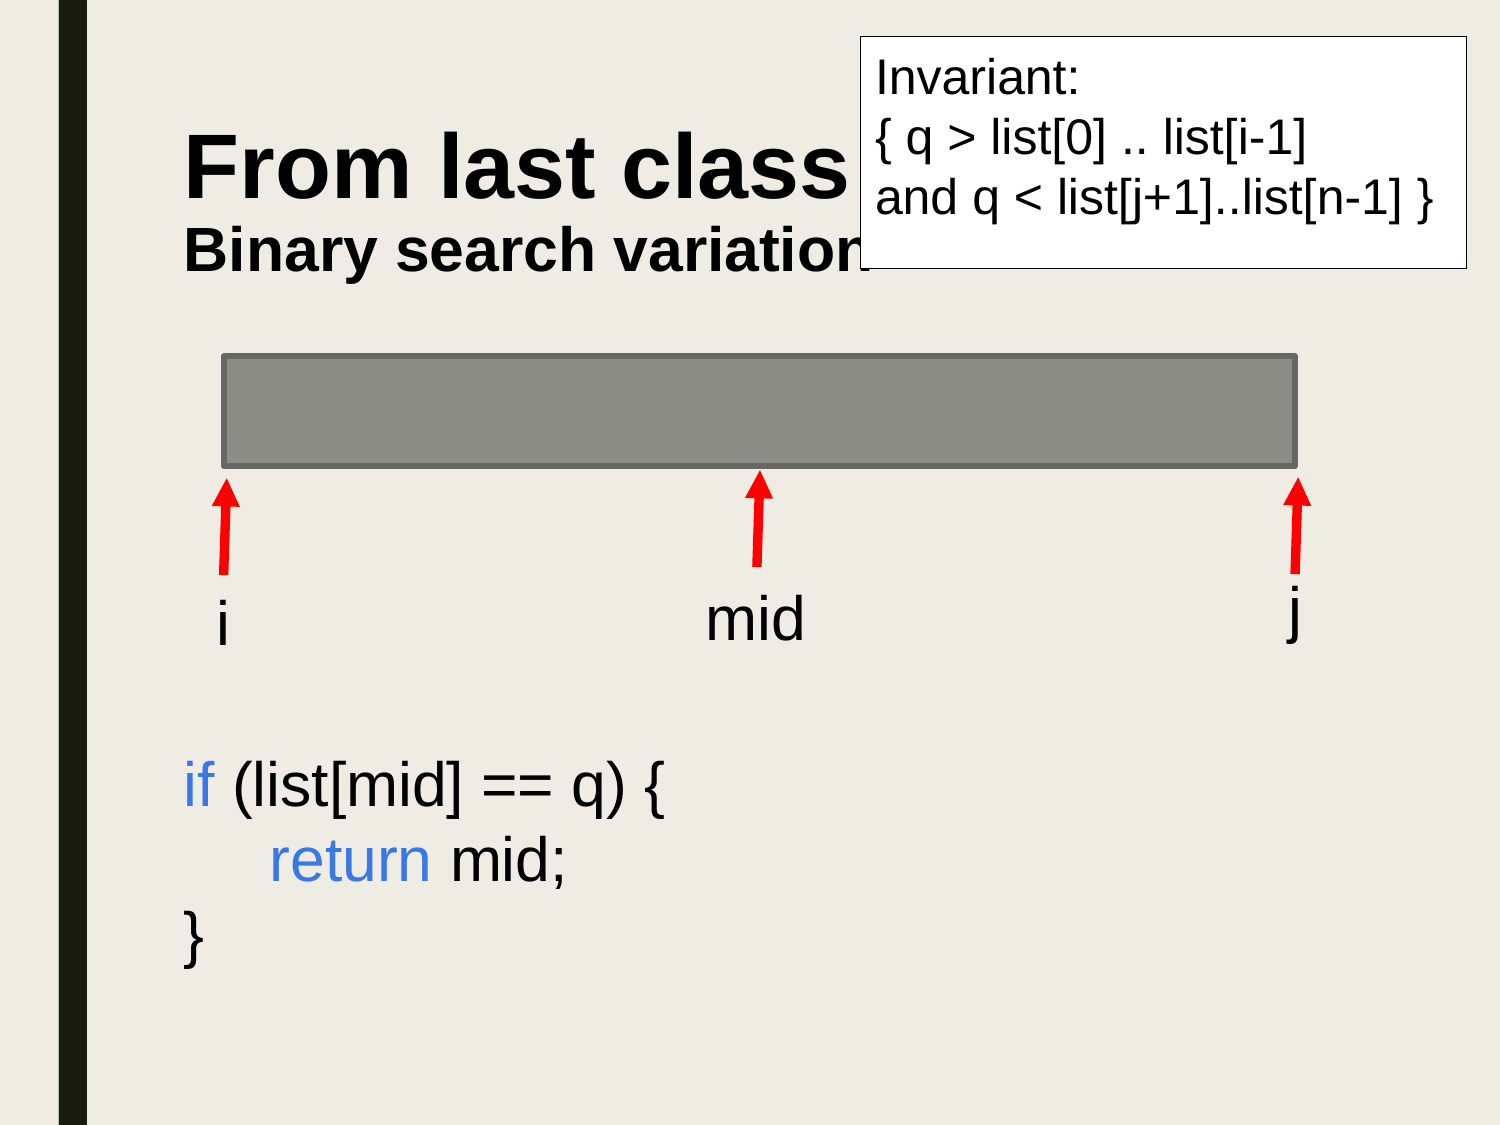

Invariant:
{ q > list[0] .. list[i-1]
and q < list[j+1]..list[n-1] }
# From last class Binary search variation

j
mid
i
if (list[mid] == q) {
     return mid;
}